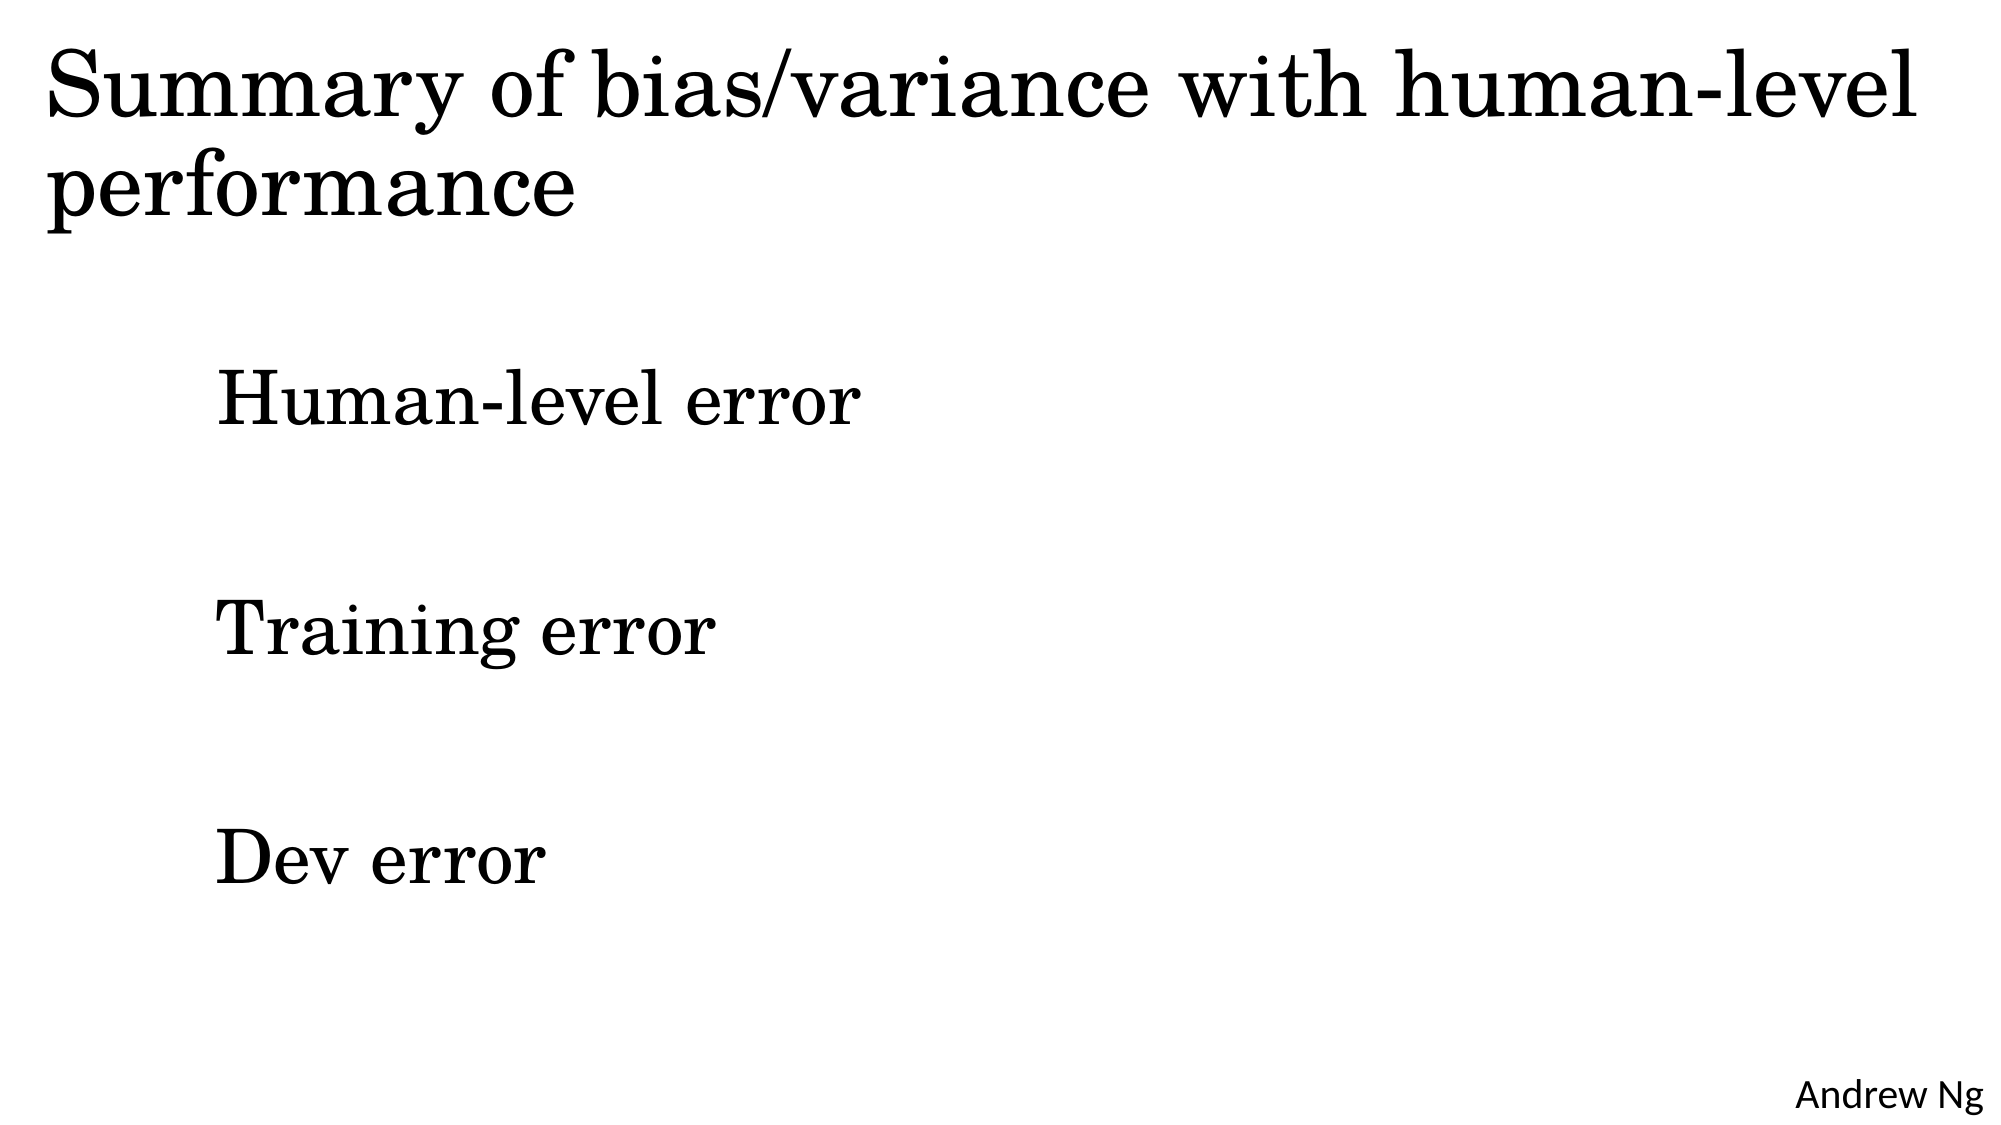

# Summary of bias/variance with human-level performance
Human-level error
Training error
Dev error